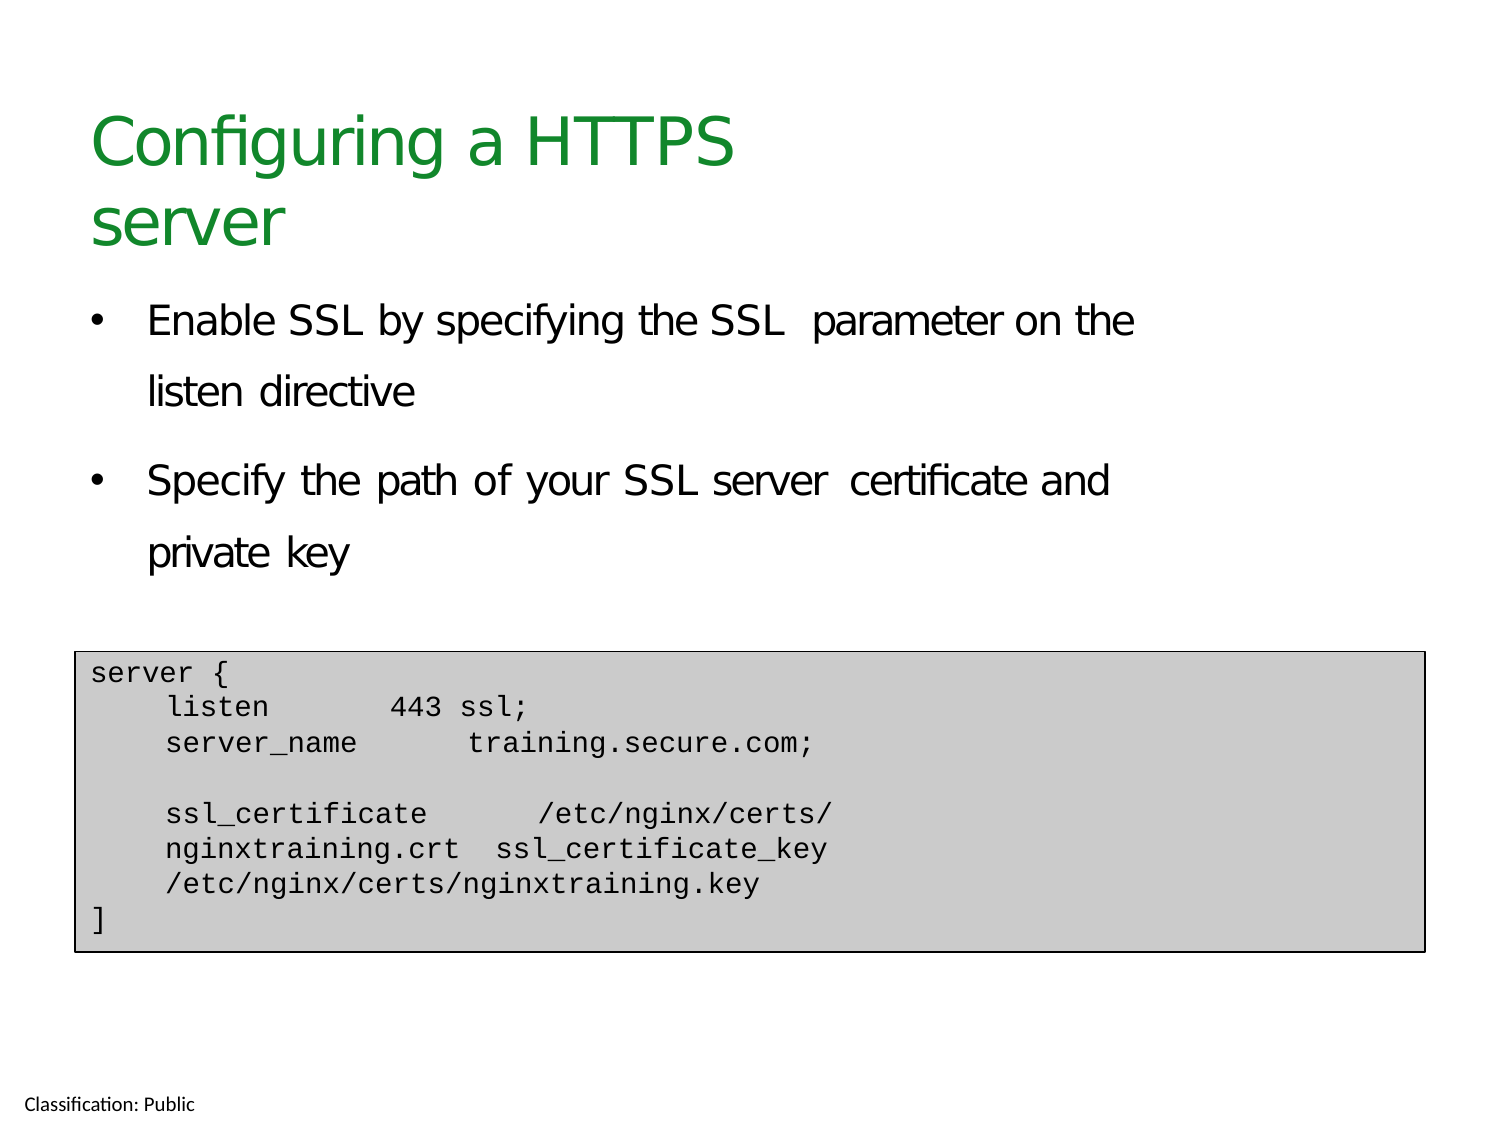

# Conﬁguring a HTTPS server
Enable SSL by specifying the SSL  parameter on the listen directive
Specify the path of your SSL server  certiﬁcate and private key

server {
listen	443 ssl;
server_name	training.secure.com;

ssl_certificate	/etc/nginx/certs/nginxtraining.crt  ssl_certificate_key /etc/nginx/certs/nginxtraining.key
]